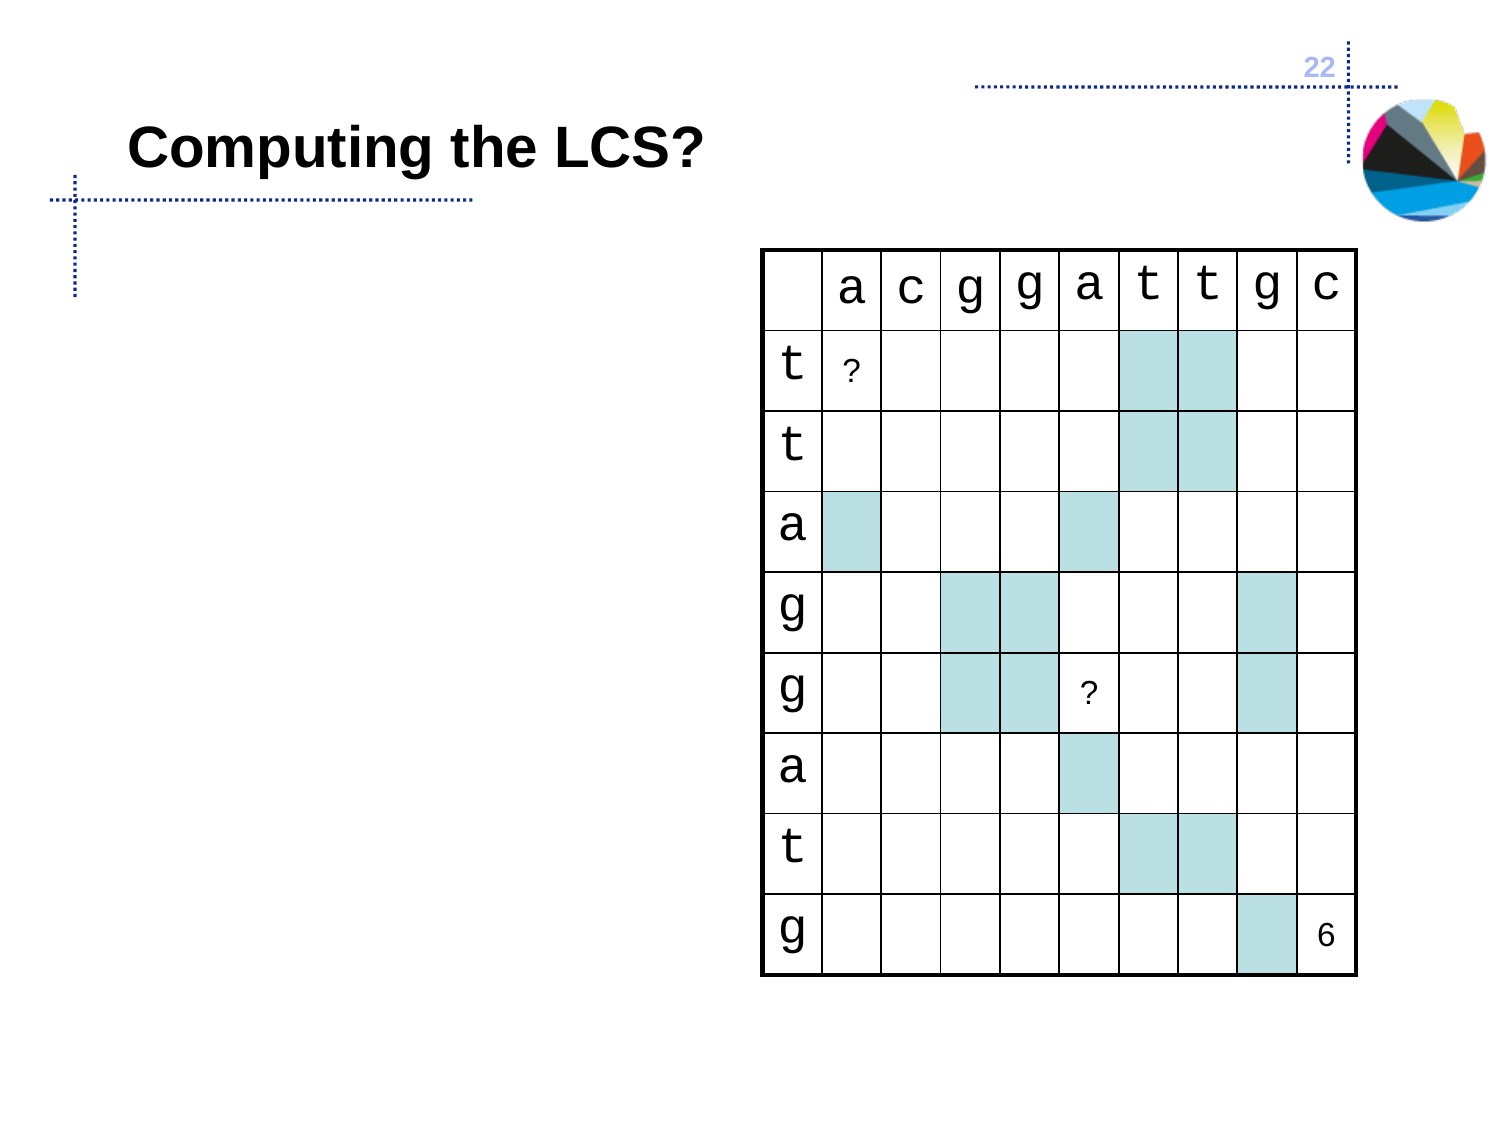

22
# Computing the LCS?
|  | a | c | g | g | a | t | t | g | c |
| --- | --- | --- | --- | --- | --- | --- | --- | --- | --- |
| t | ? |  |  |  |  |  |  |  |  |
| t |  |  |  |  |  |  |  |  |  |
| a |  |  |  |  |  |  |  |  |  |
| g |  |  |  |  |  |  |  |  |  |
| g |  |  |  |  | ? |  |  |  |  |
| a |  |  |  |  |  |  |  |  |  |
| t |  |  |  |  |  |  |  |  |  |
| g |  |  |  |  |  |  |  |  | 6 |